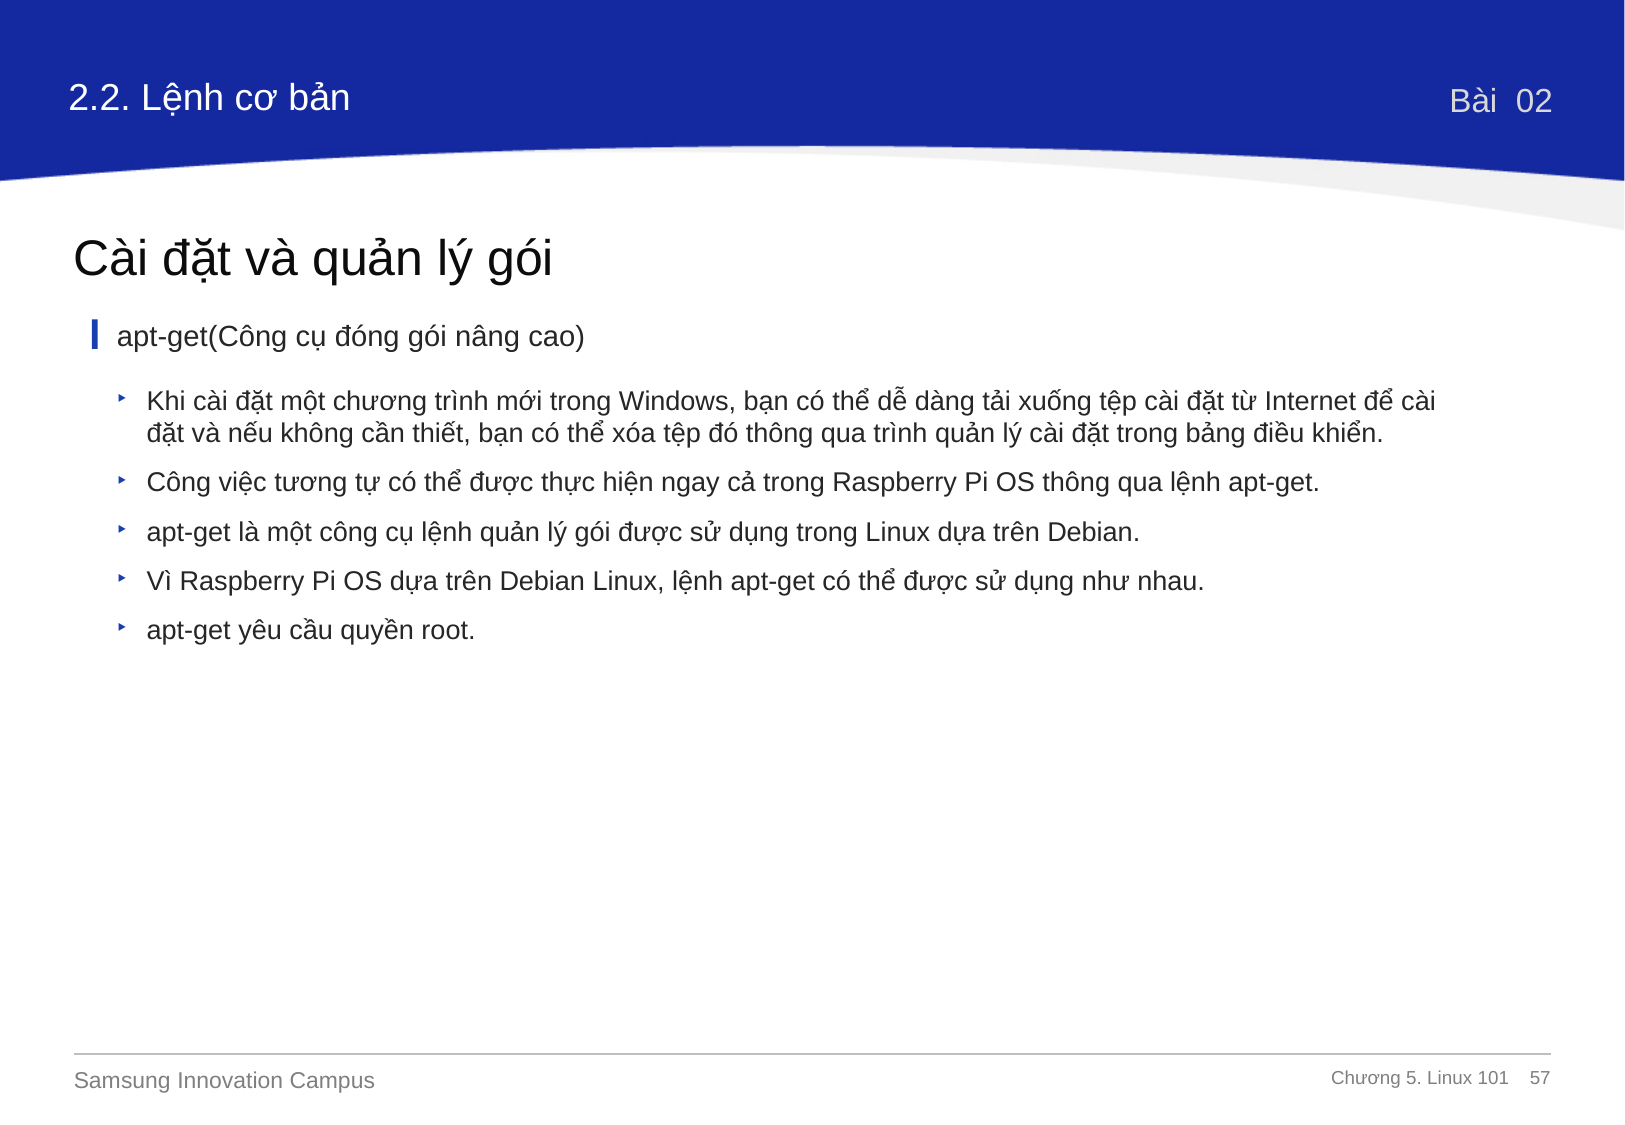

2.2. Lệnh cơ bản
Bài  02
Cài đặt và quản lý gói
apt-get(Công cụ đóng gói nâng cao)

Khi cài đặt một chương trình mới trong Windows, bạn có thể dễ dàng tải xuống tệp cài đặt từ Internet để cài đặt và nếu không cần thiết, bạn có thể xóa tệp đó thông qua trình quản lý cài đặt trong bảng điều khiển.
Công việc tương tự có thể được thực hiện ngay cả trong Raspberry Pi OS thông qua lệnh apt-get.
apt-get là một công cụ lệnh quản lý gói được sử dụng trong Linux dựa trên Debian.
Vì Raspberry Pi OS dựa trên Debian Linux, lệnh apt-get có thể được sử dụng như nhau.
apt-get yêu cầu quyền root.